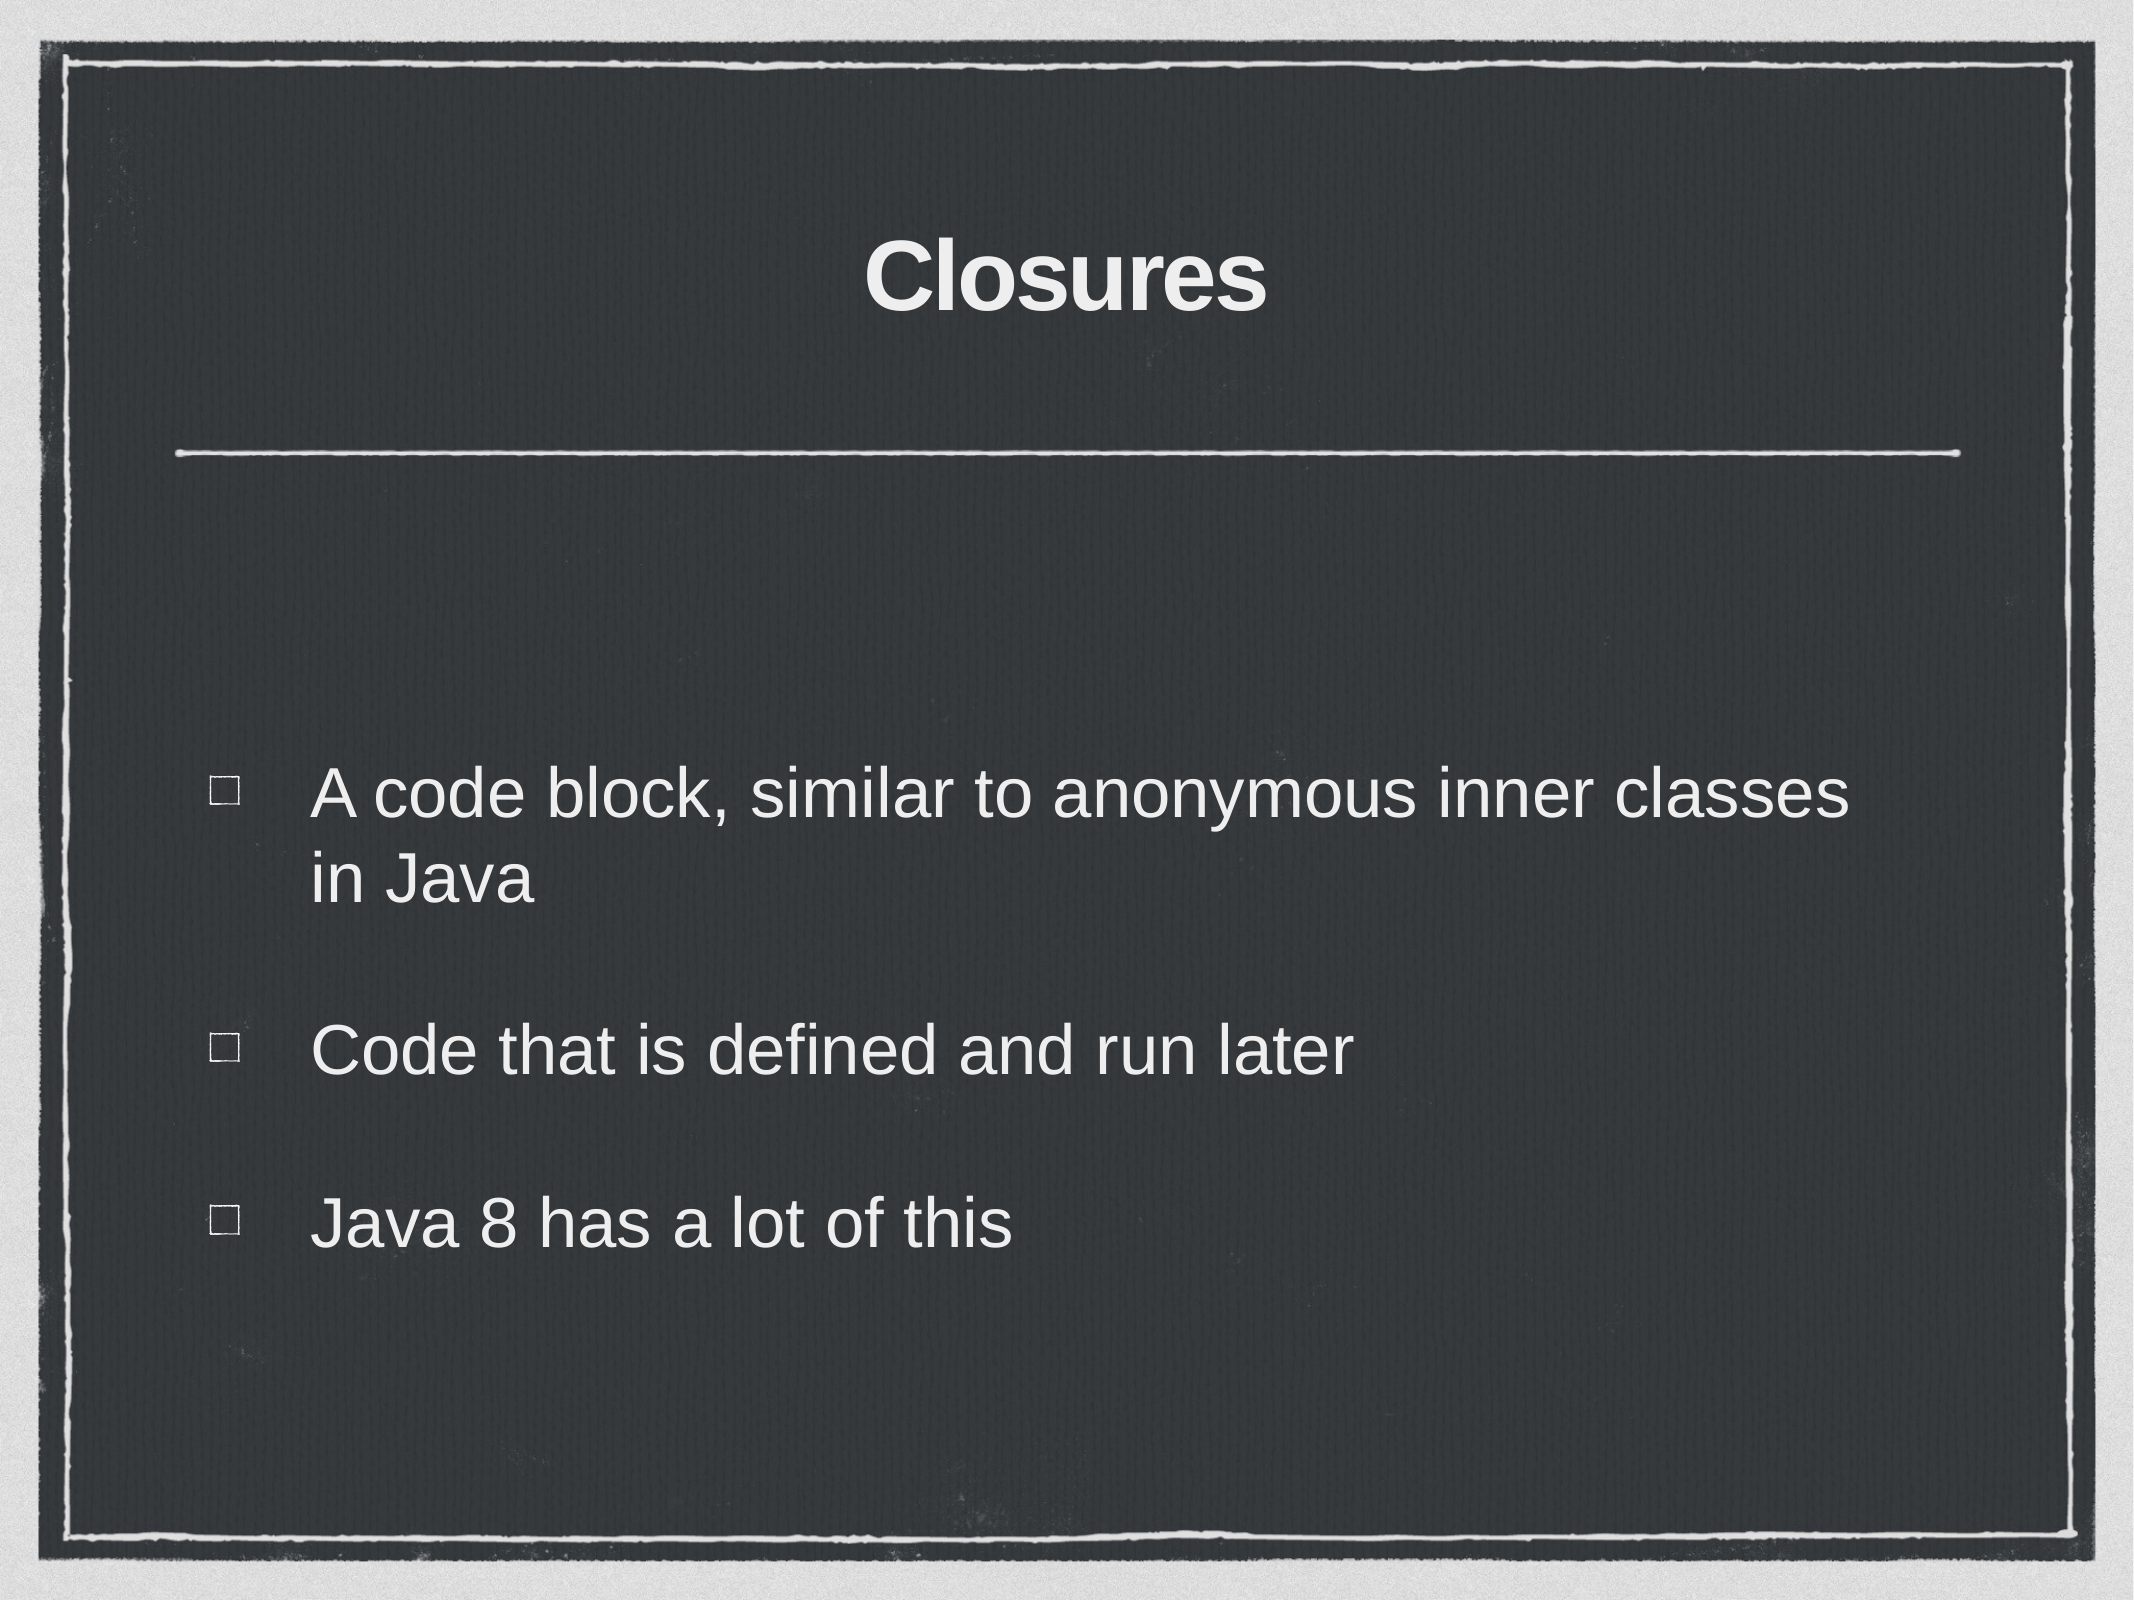

# Closures
A code block, similar to anonymous inner classes in Java
Code that is defined and run later
Java 8 has a lot of this